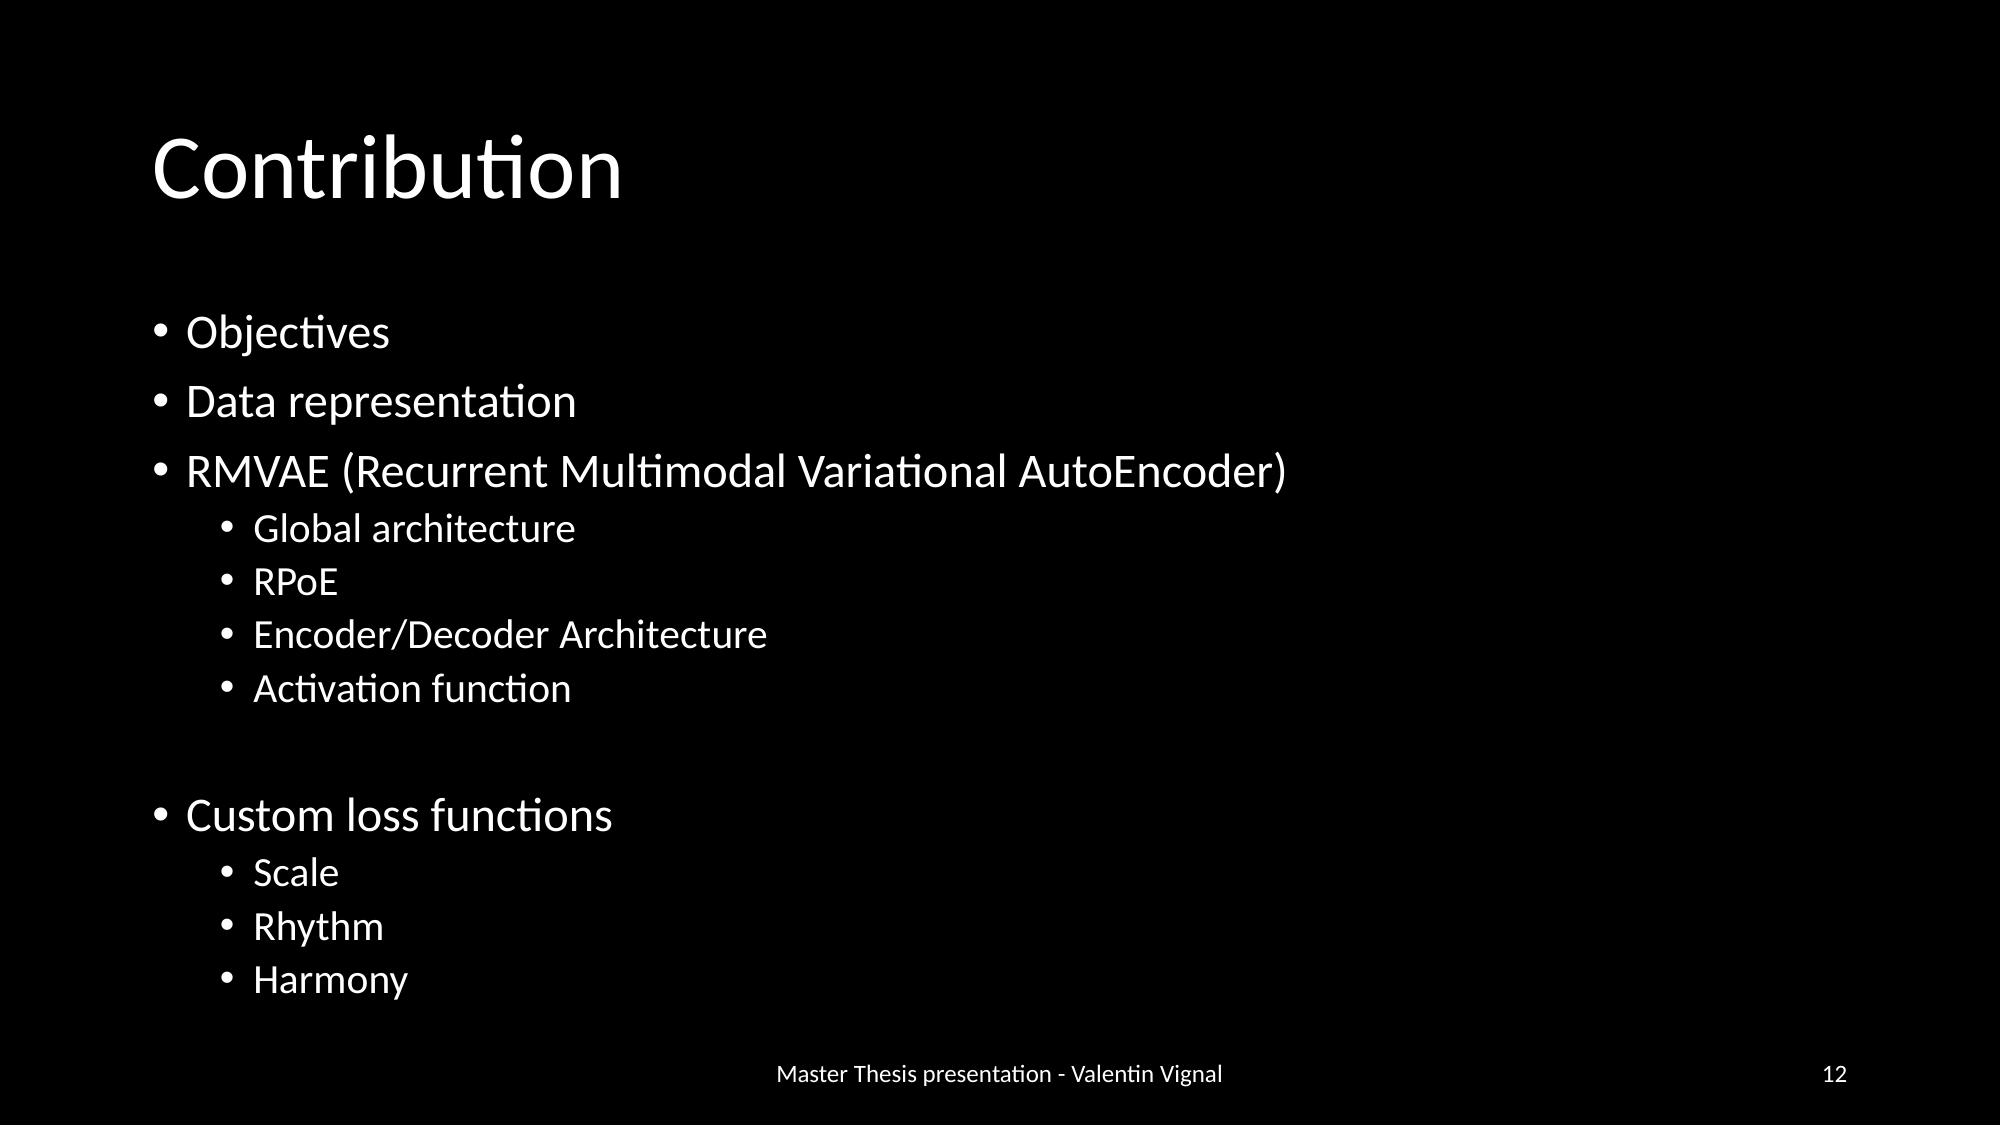

# Contribution
Objectives
Data representation
RMVAE (Recurrent Multimodal Variational AutoEncoder)
Global architecture
RPoE
Encoder/Decoder Architecture
Activation function

Custom loss functions
Scale
Rhythm
Harmony

Master Thesis presentation - Valentin Vignal
12